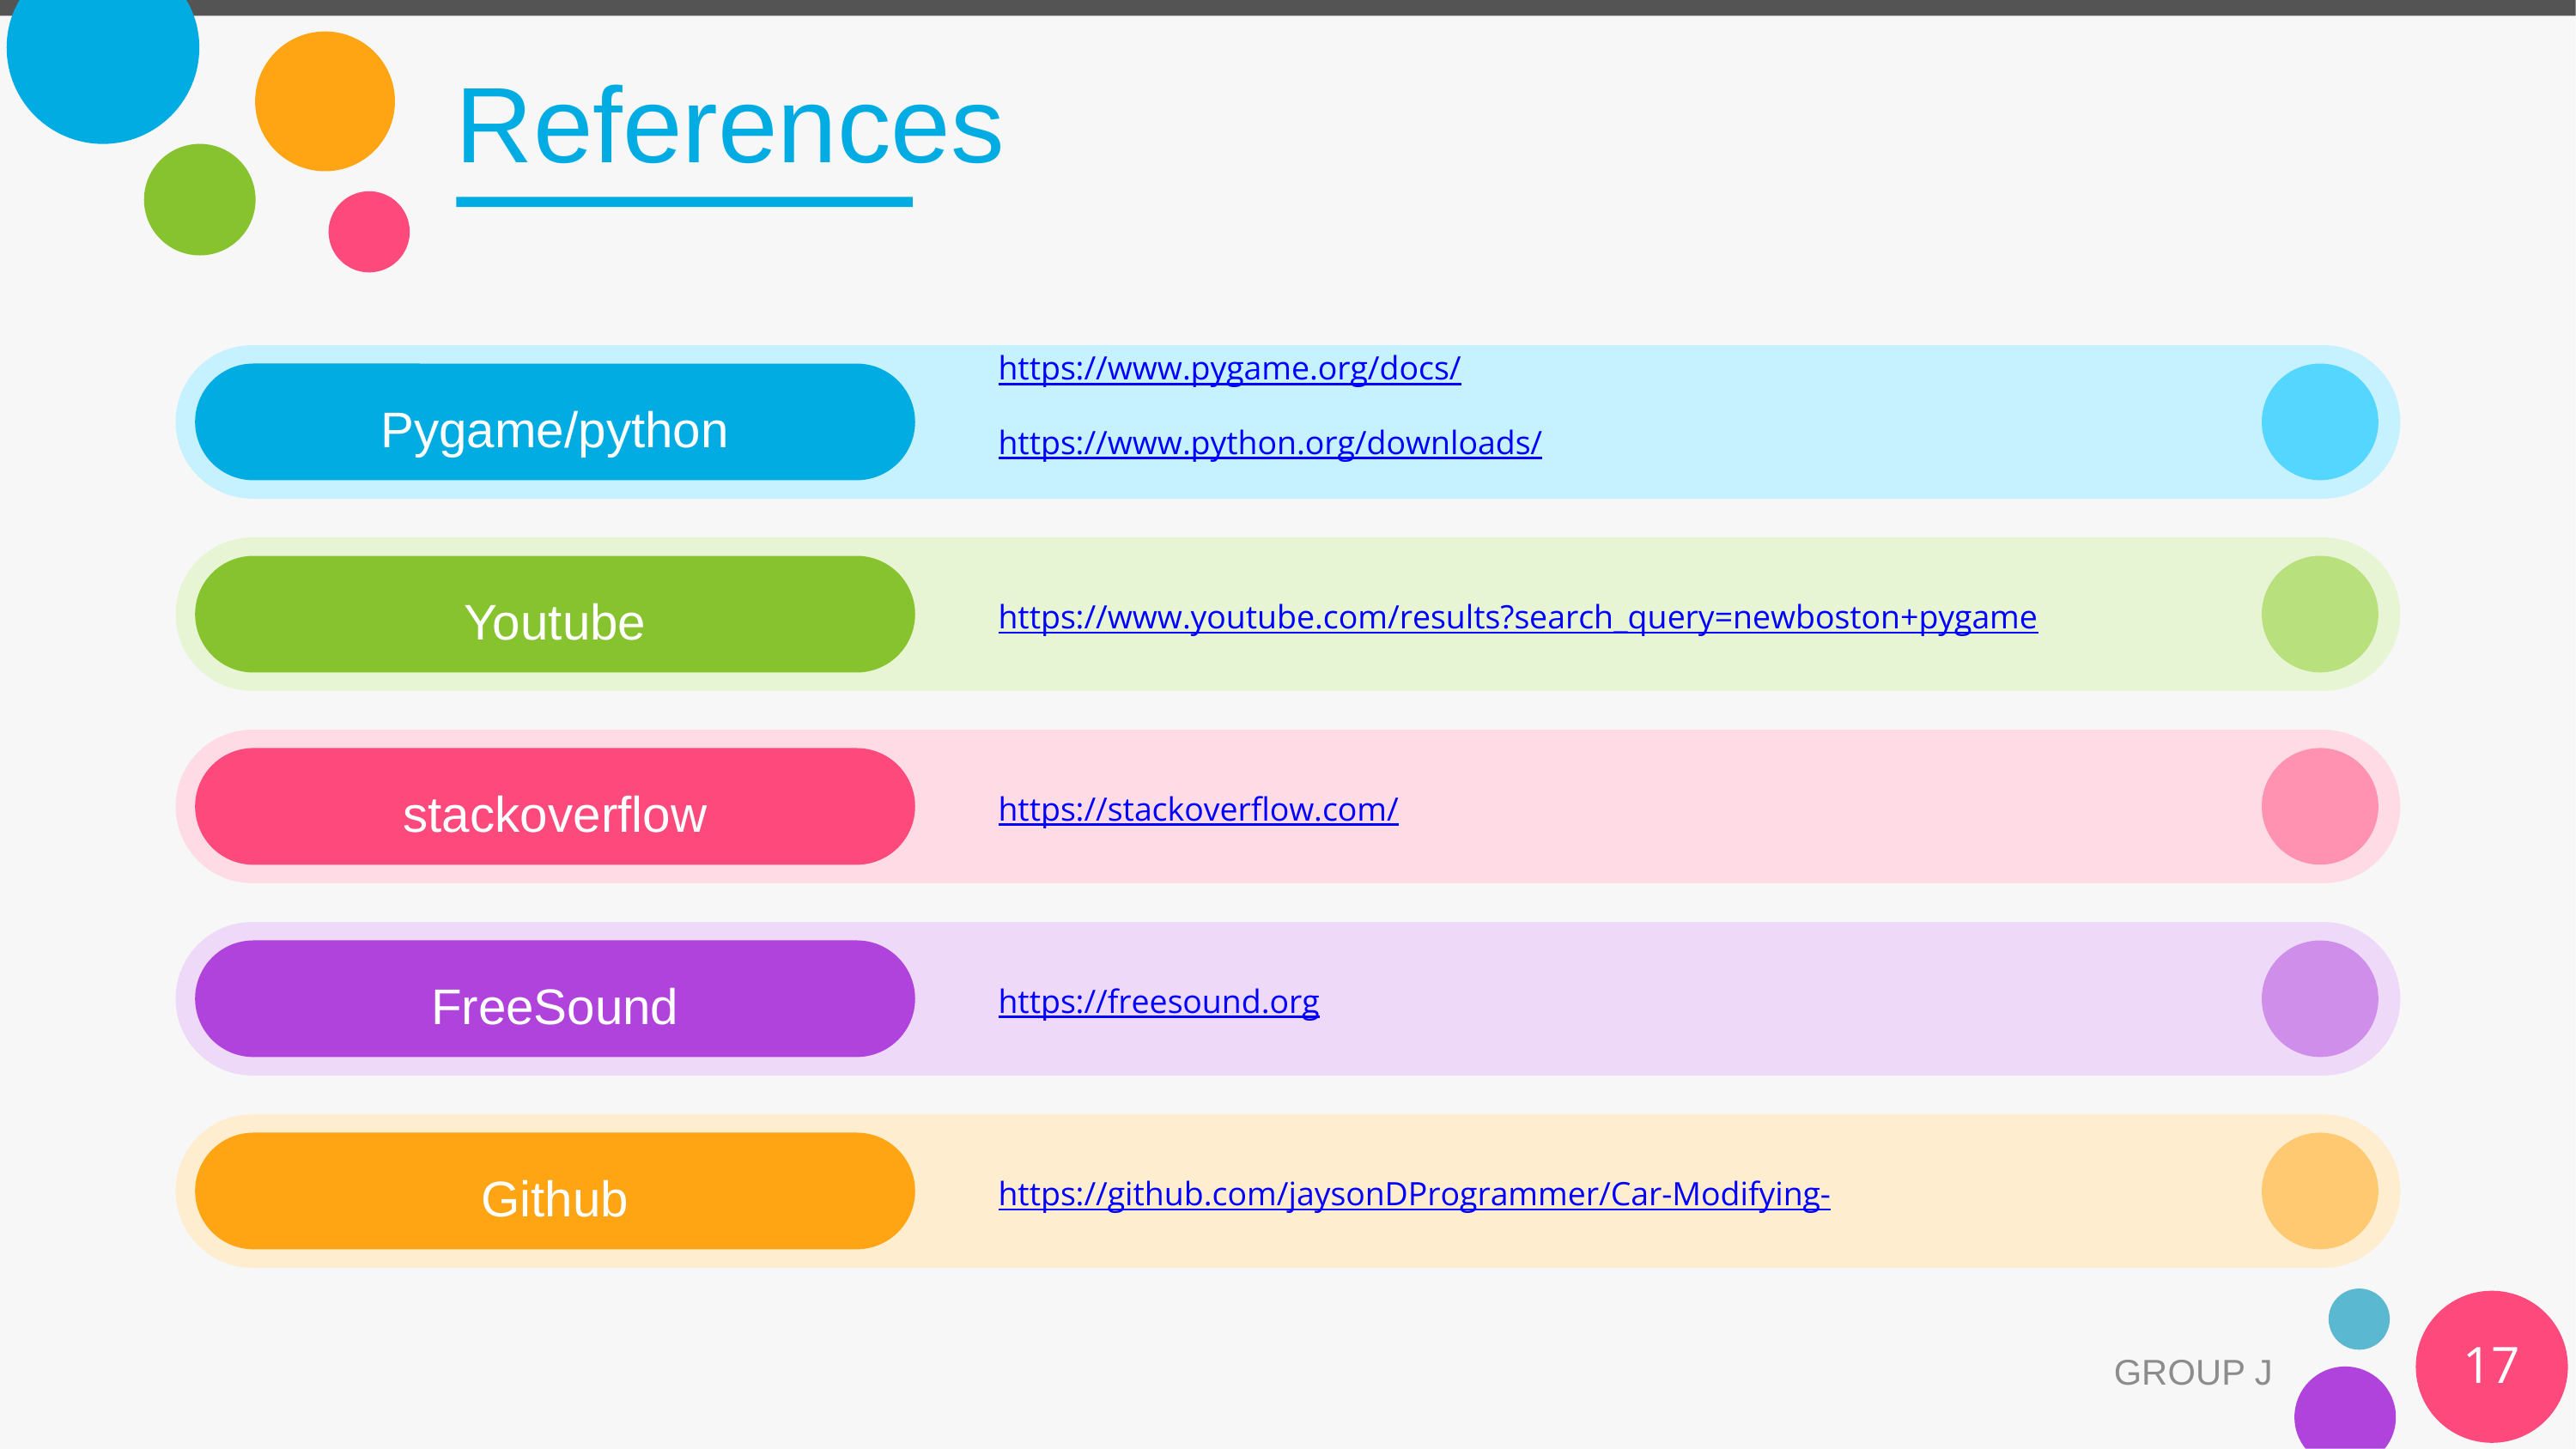

# References

Pygame/python
https://www.pygame.org/docs/
https://www.python.org/downloads/

https://www.youtube.com/results?search_query=newboston+pygame
Youtube
https://stackoverflow.com/
stackoverflow
https://freesound.org
FreeSound
https://github.com/jaysonDProgrammer/Car-Modifying-
Github
17
GROUP J